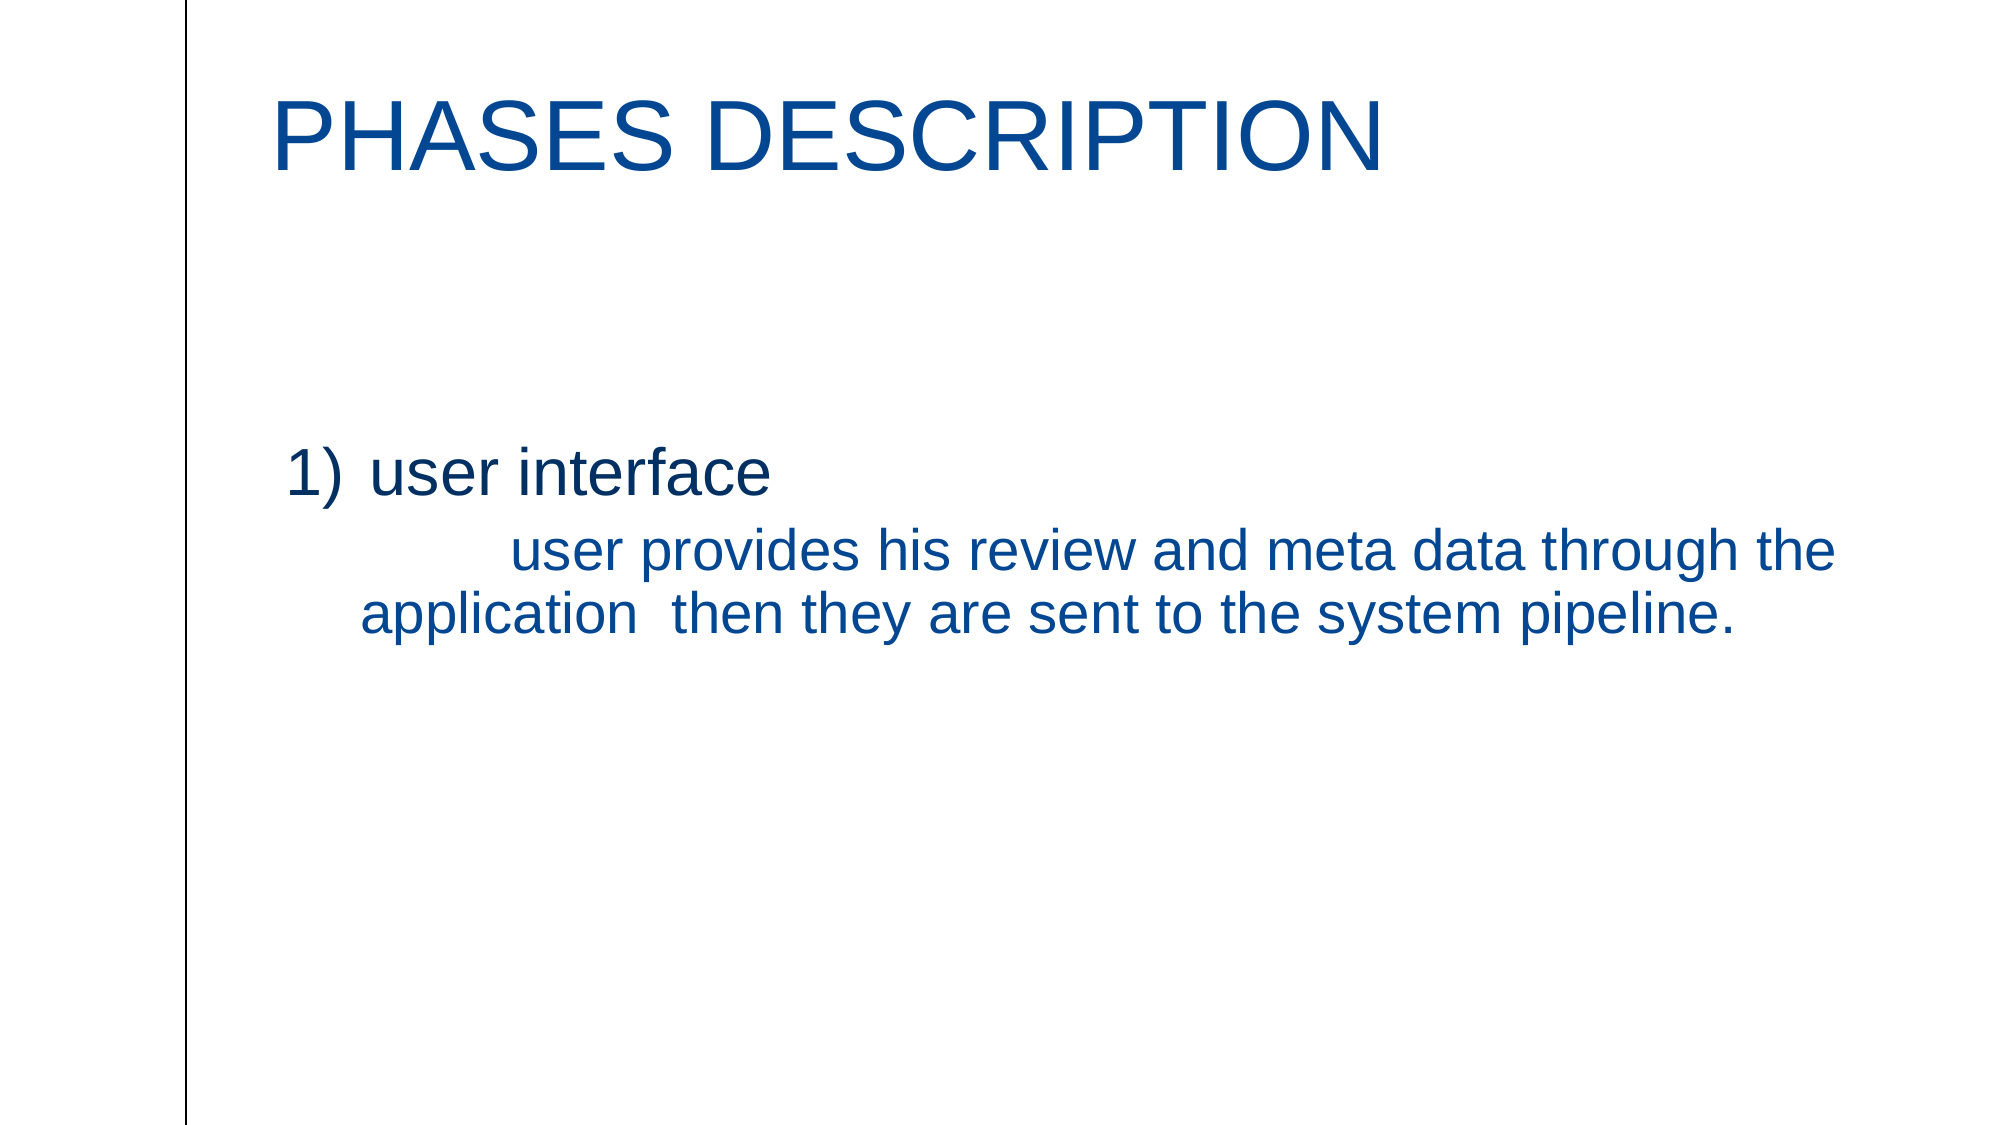

# Phases description
user interface
	user provides his review and meta data through the 	application  then they are sent to the system pipeline.